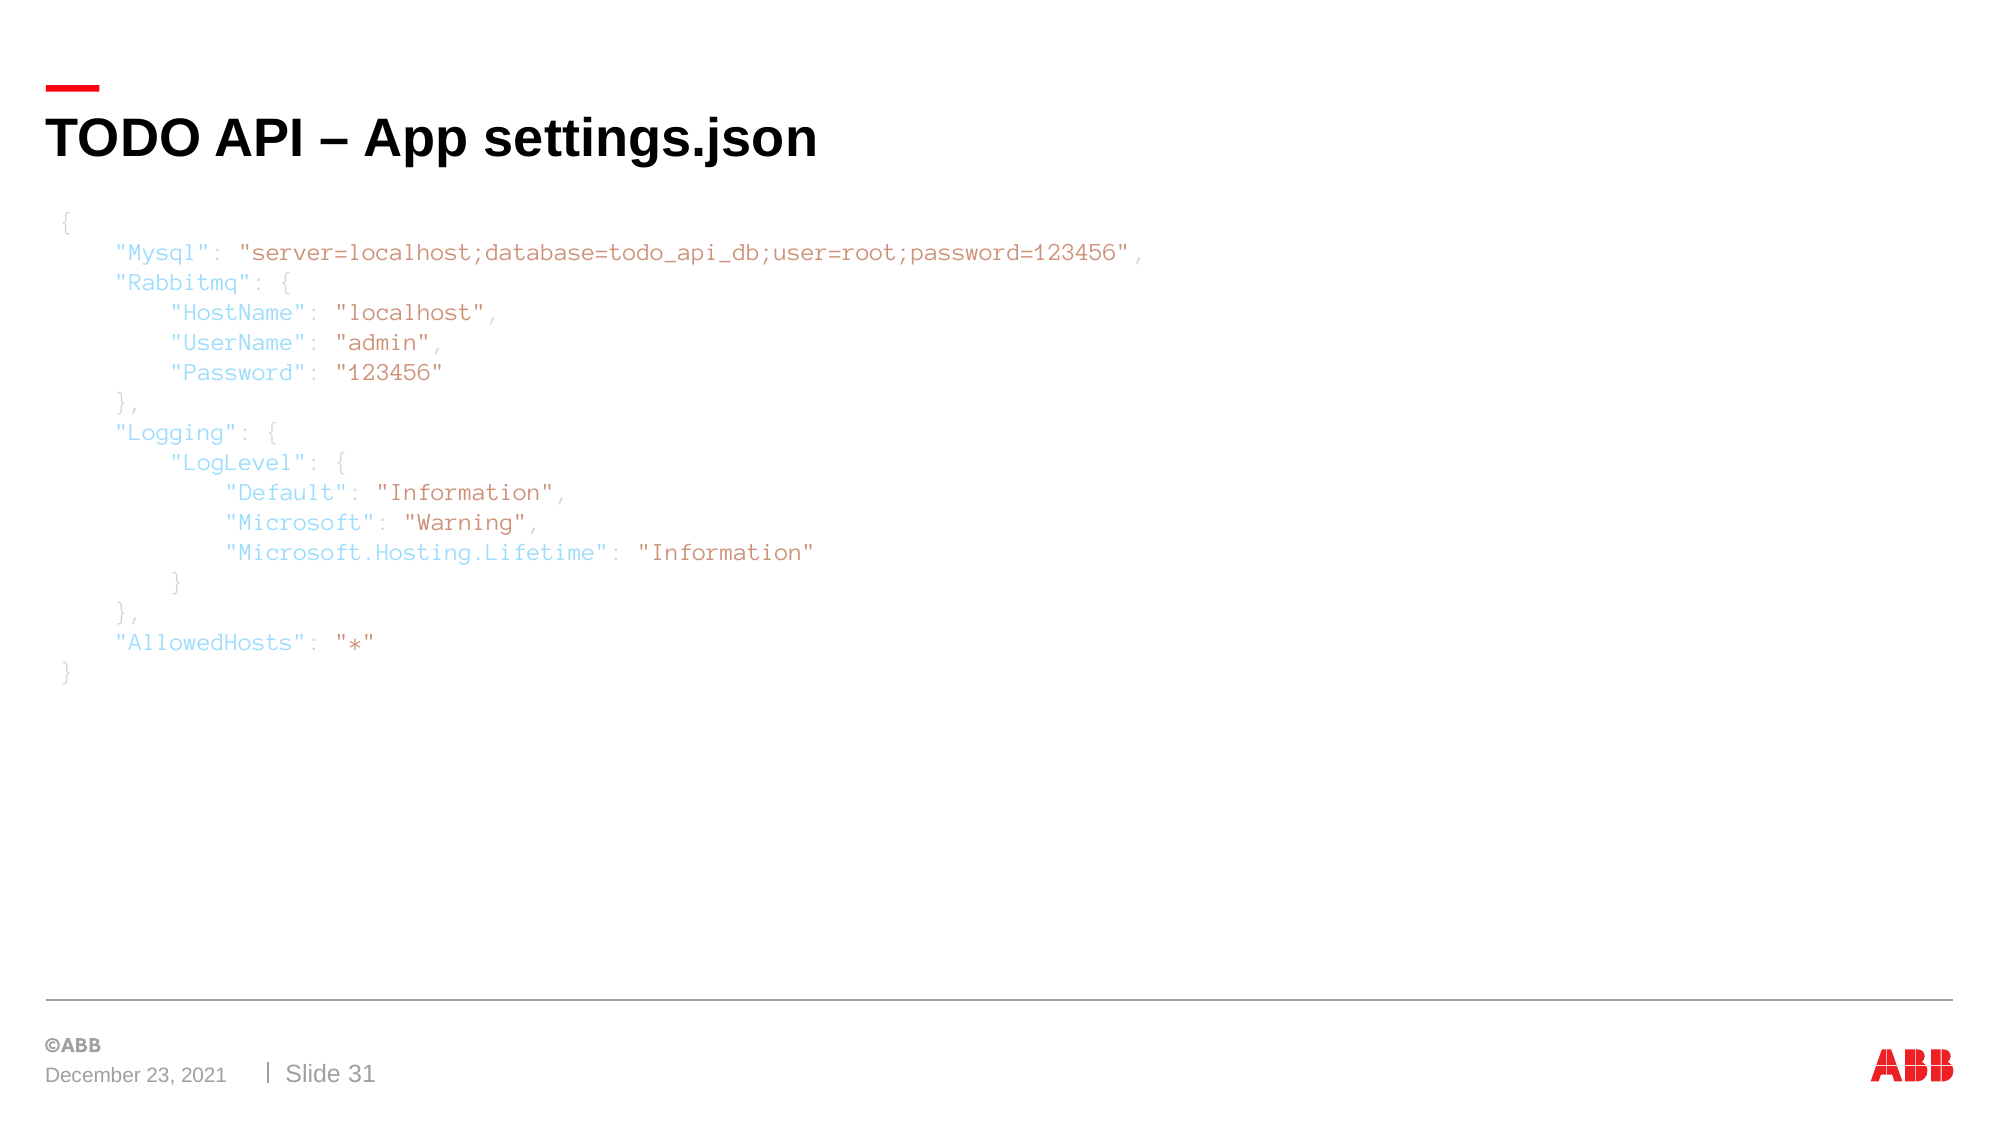

# TODO API – App settings.json
{
    "Mysql": "server=localhost;database=todo_api_db;user=root;password=123456",
    "Rabbitmq": {
        "HostName": "localhost",
        "UserName": "admin",
        "Password": "123456"
    },
    "Logging": {
        "LogLevel": {
            "Default": "Information",
            "Microsoft": "Warning",
            "Microsoft.Hosting.Lifetime": "Information"
        }
    },
    "AllowedHosts": "*"
}

Slide 31
December 23, 2021